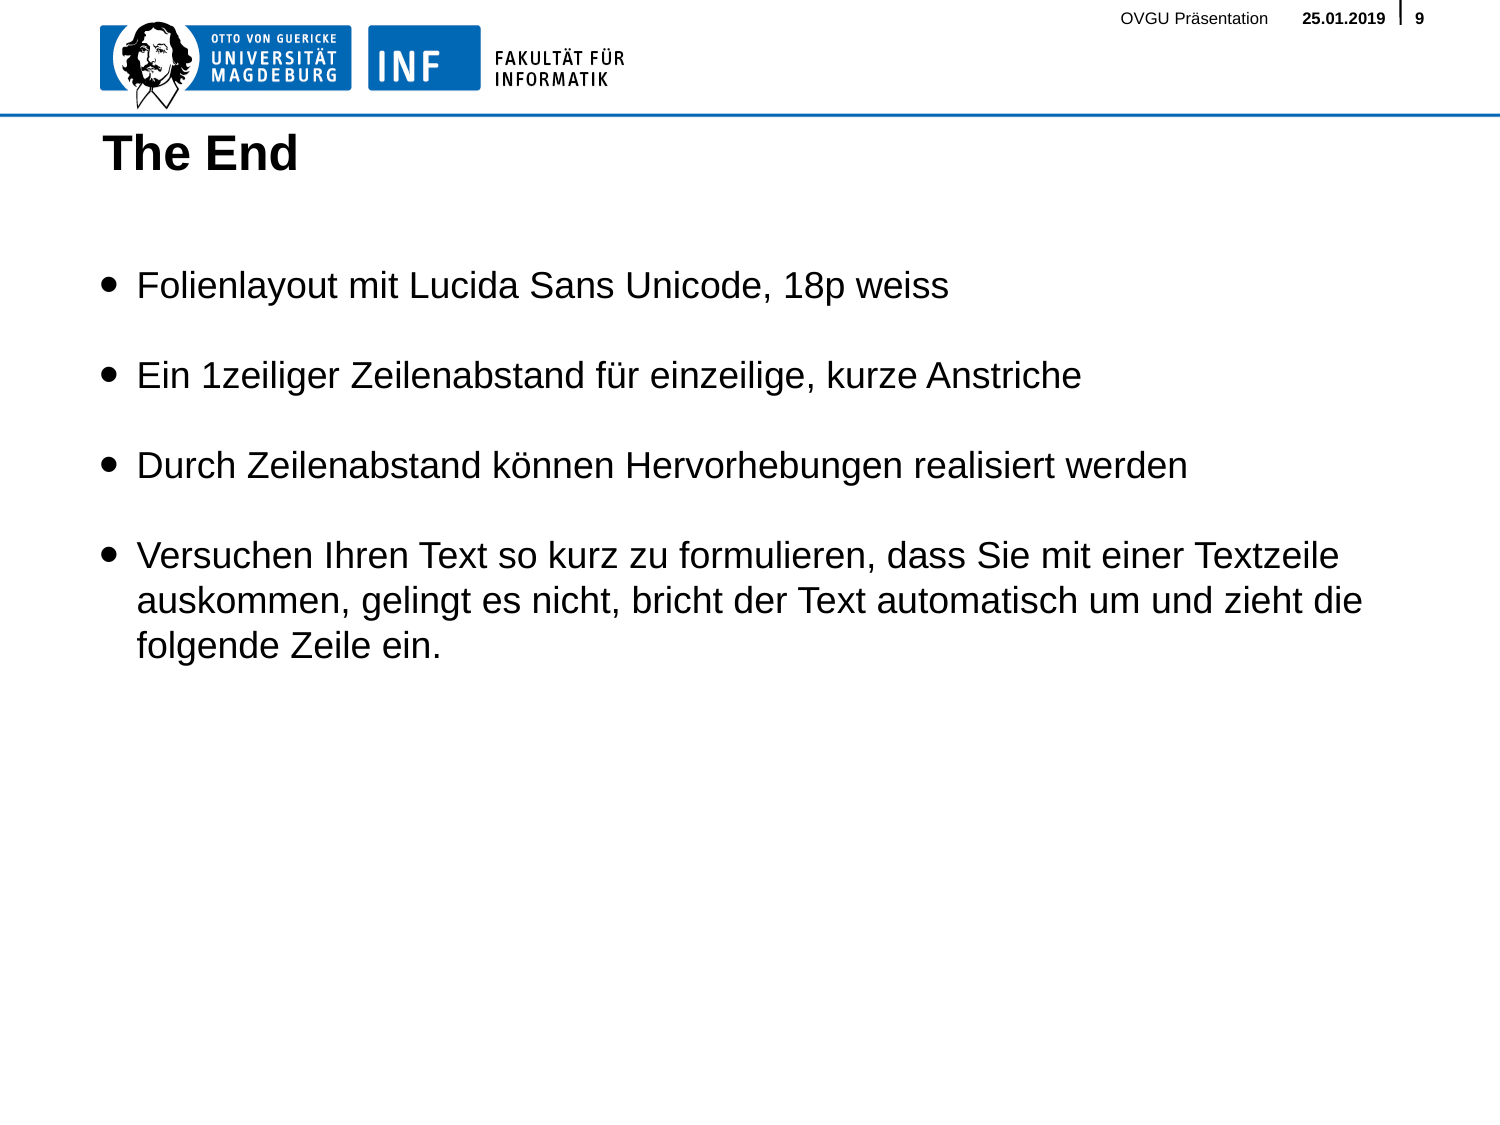

The End
Folienlayout mit Lucida Sans Unicode, 18p weiss

Ein 1zeiliger Zeilenabstand für einzeilige, kurze Anstriche

Durch Zeilenabstand können Hervorhebungen realisiert werden

Versuchen Ihren Text so kurz zu formulieren, dass Sie mit einer Textzeile auskommen, gelingt es nicht, bricht der Text automatisch um und zieht die folgende Zeile ein.